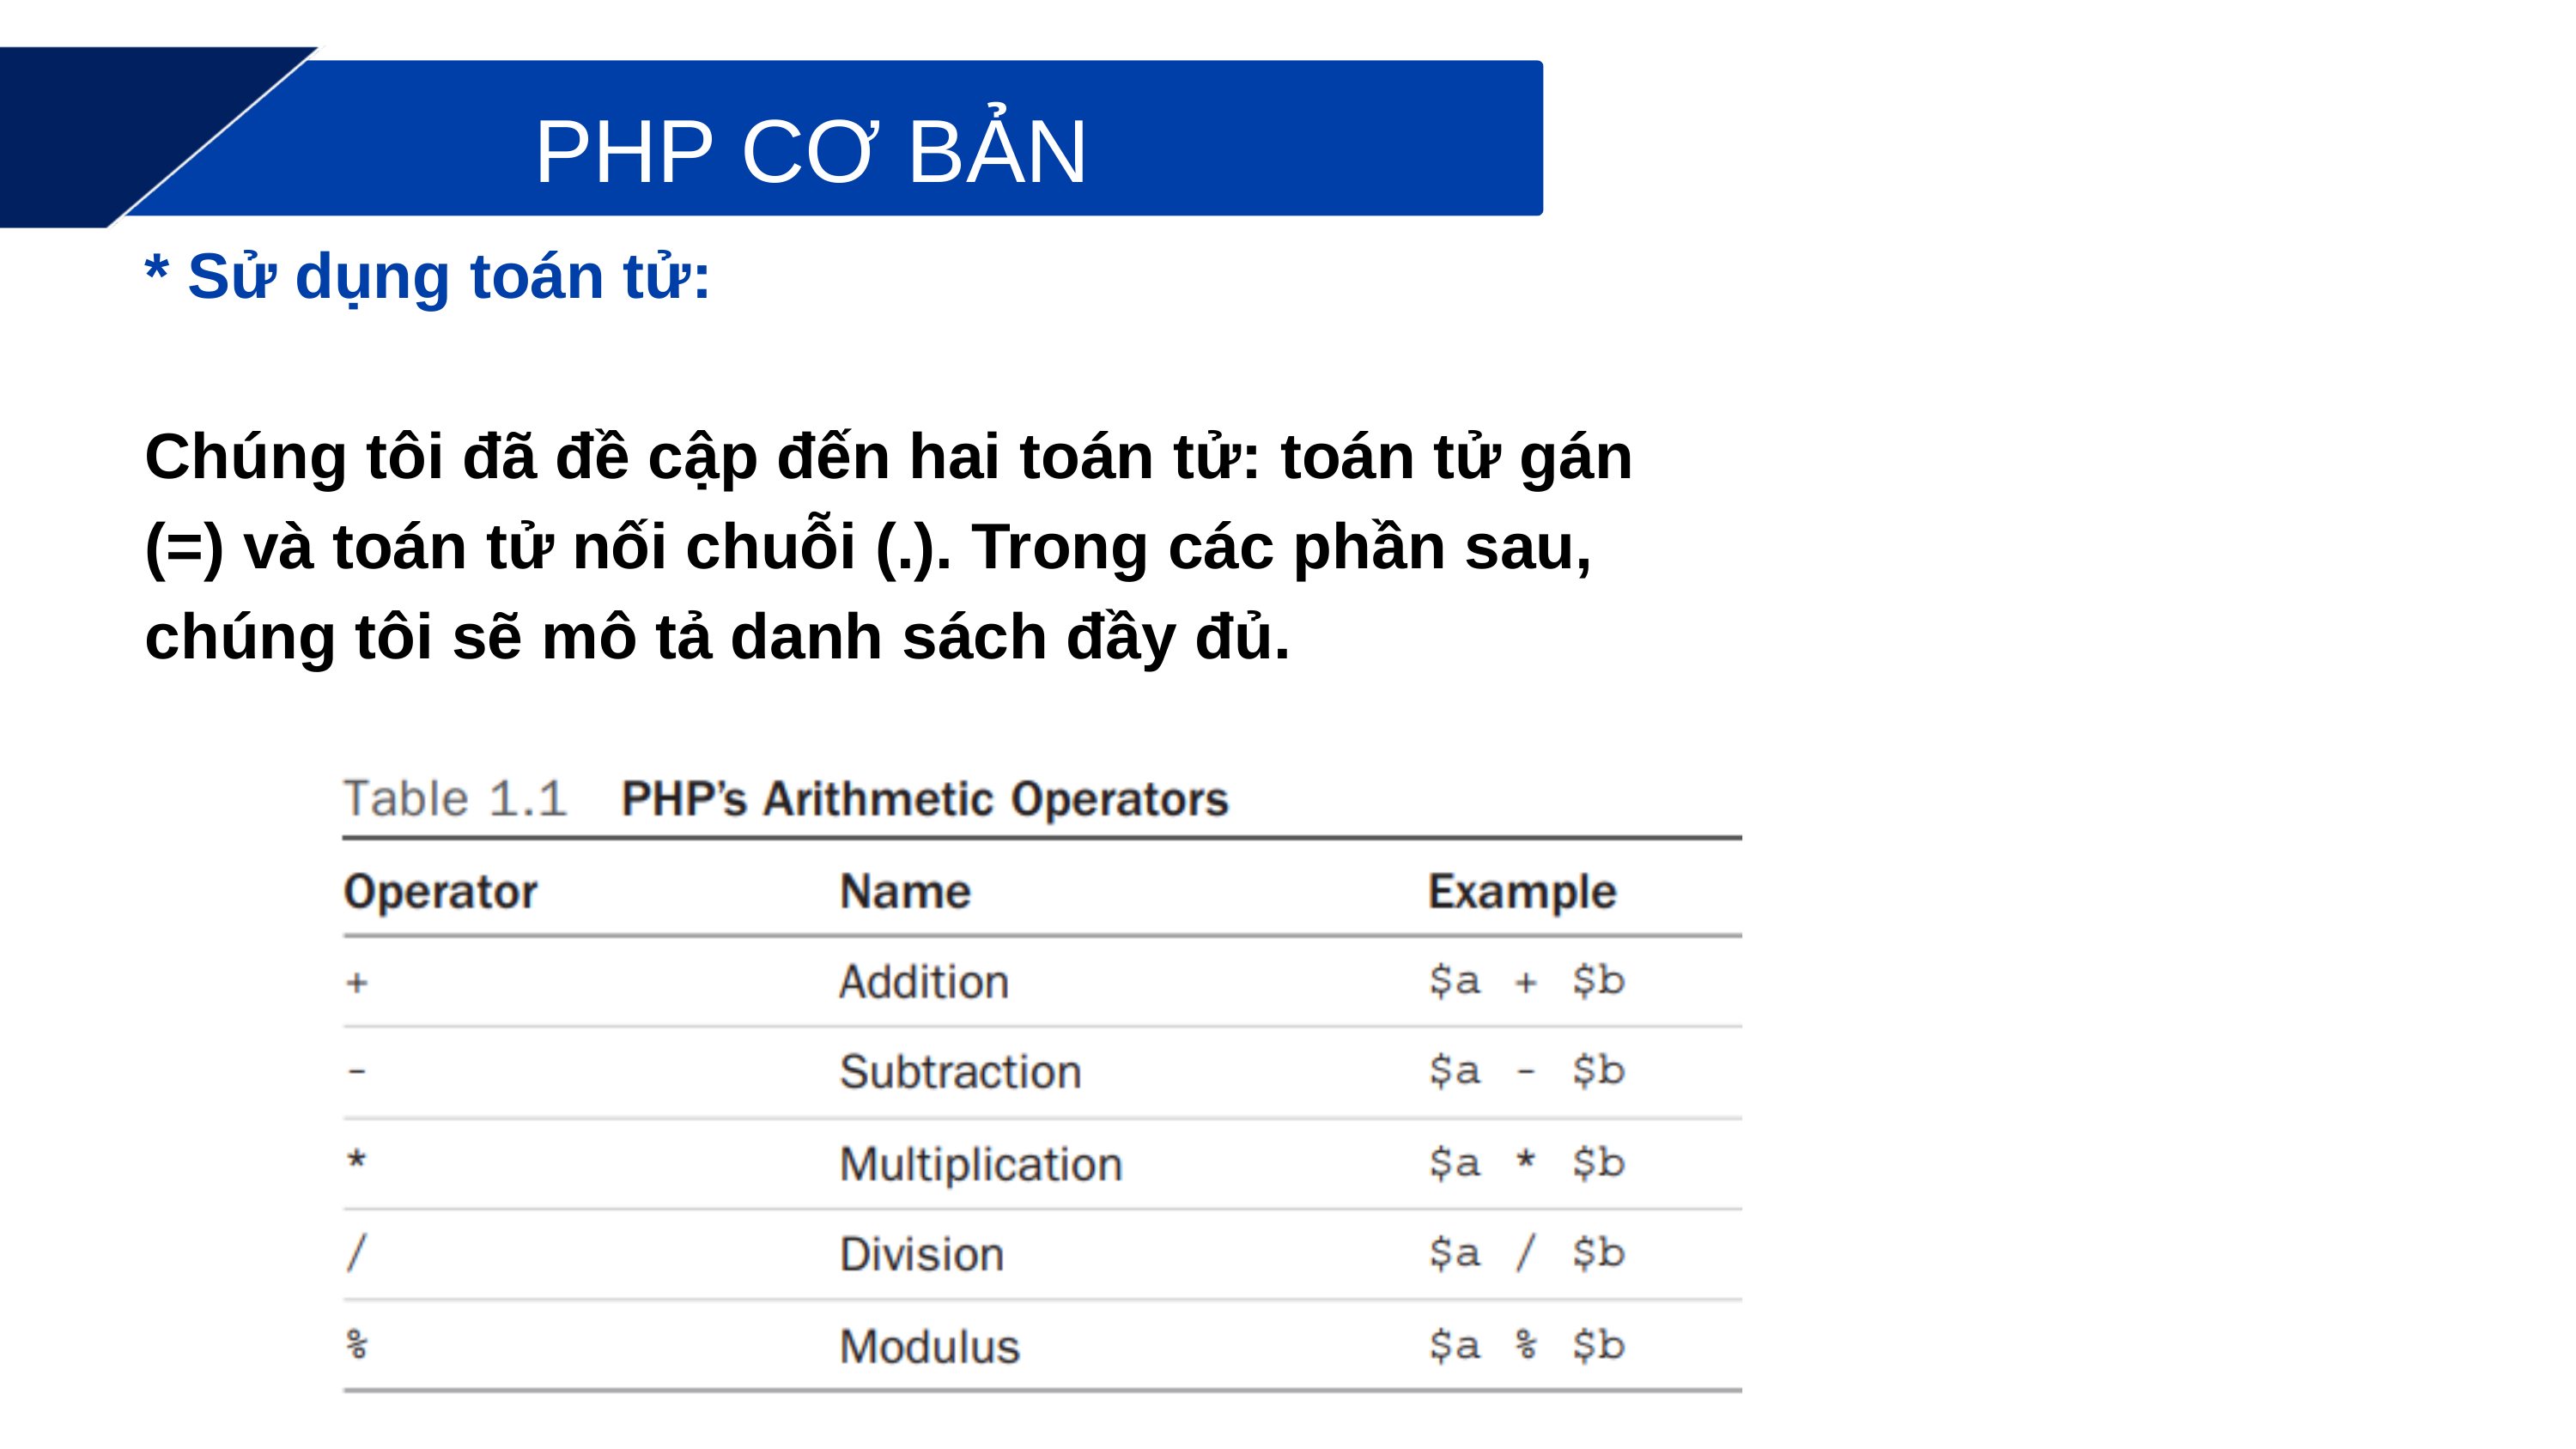

PHP CƠ BẢN

* Sử dụng toán tử:

Chúng tôi đã đề cập đến hai toán tử: toán tử gán (=) và toán tử nối chuỗi (.). Trong các phần sau, chúng tôi sẽ mô tả danh sách đầy đủ.